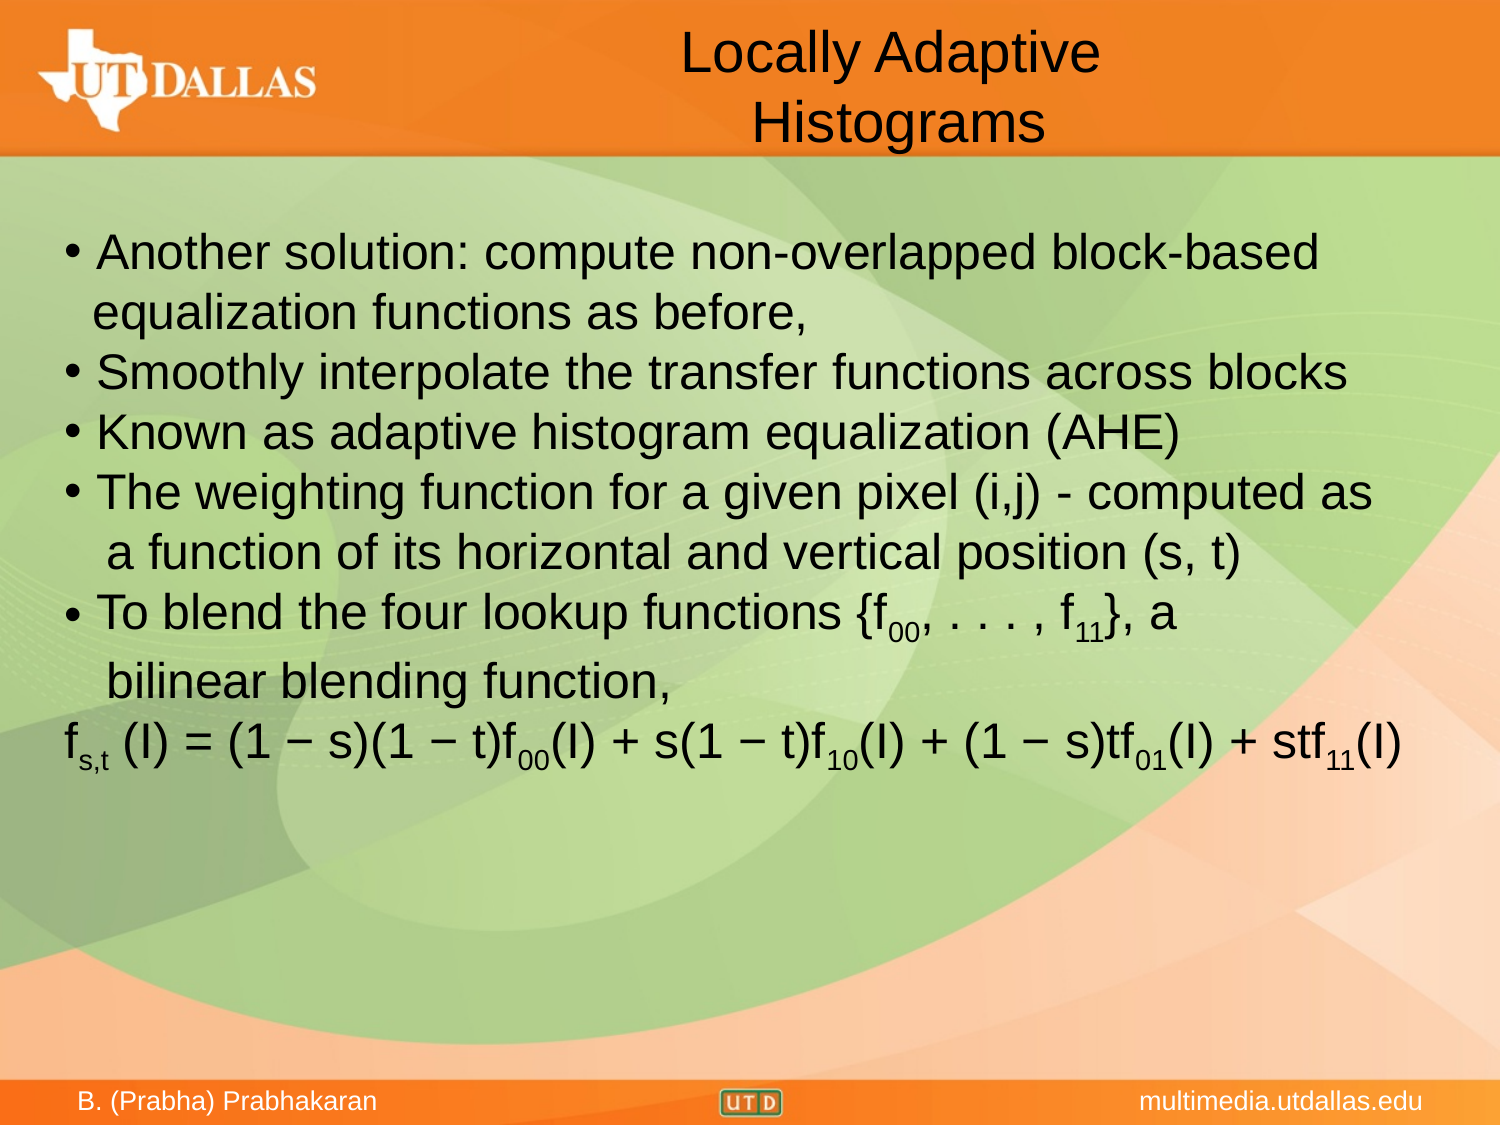

# Locally Adaptive Histograms
 Another solution: compute non-overlapped block-based
  equalization functions as before,
 Smoothly interpolate the transfer functions across blocks
 Known as adaptive histogram equalization (AHE)
 The weighting function for a given pixel (i,j) - computed as
   a function of its horizontal and vertical position (s, t)
 To blend the four lookup functions {f00, . . . , f11}, a
   bilinear blending function,
fs,t (I) = (1 − s)(1 − t)f00(I) + s(1 − t)f10(I) + (1 − s)tf01(I) + stf11(I)